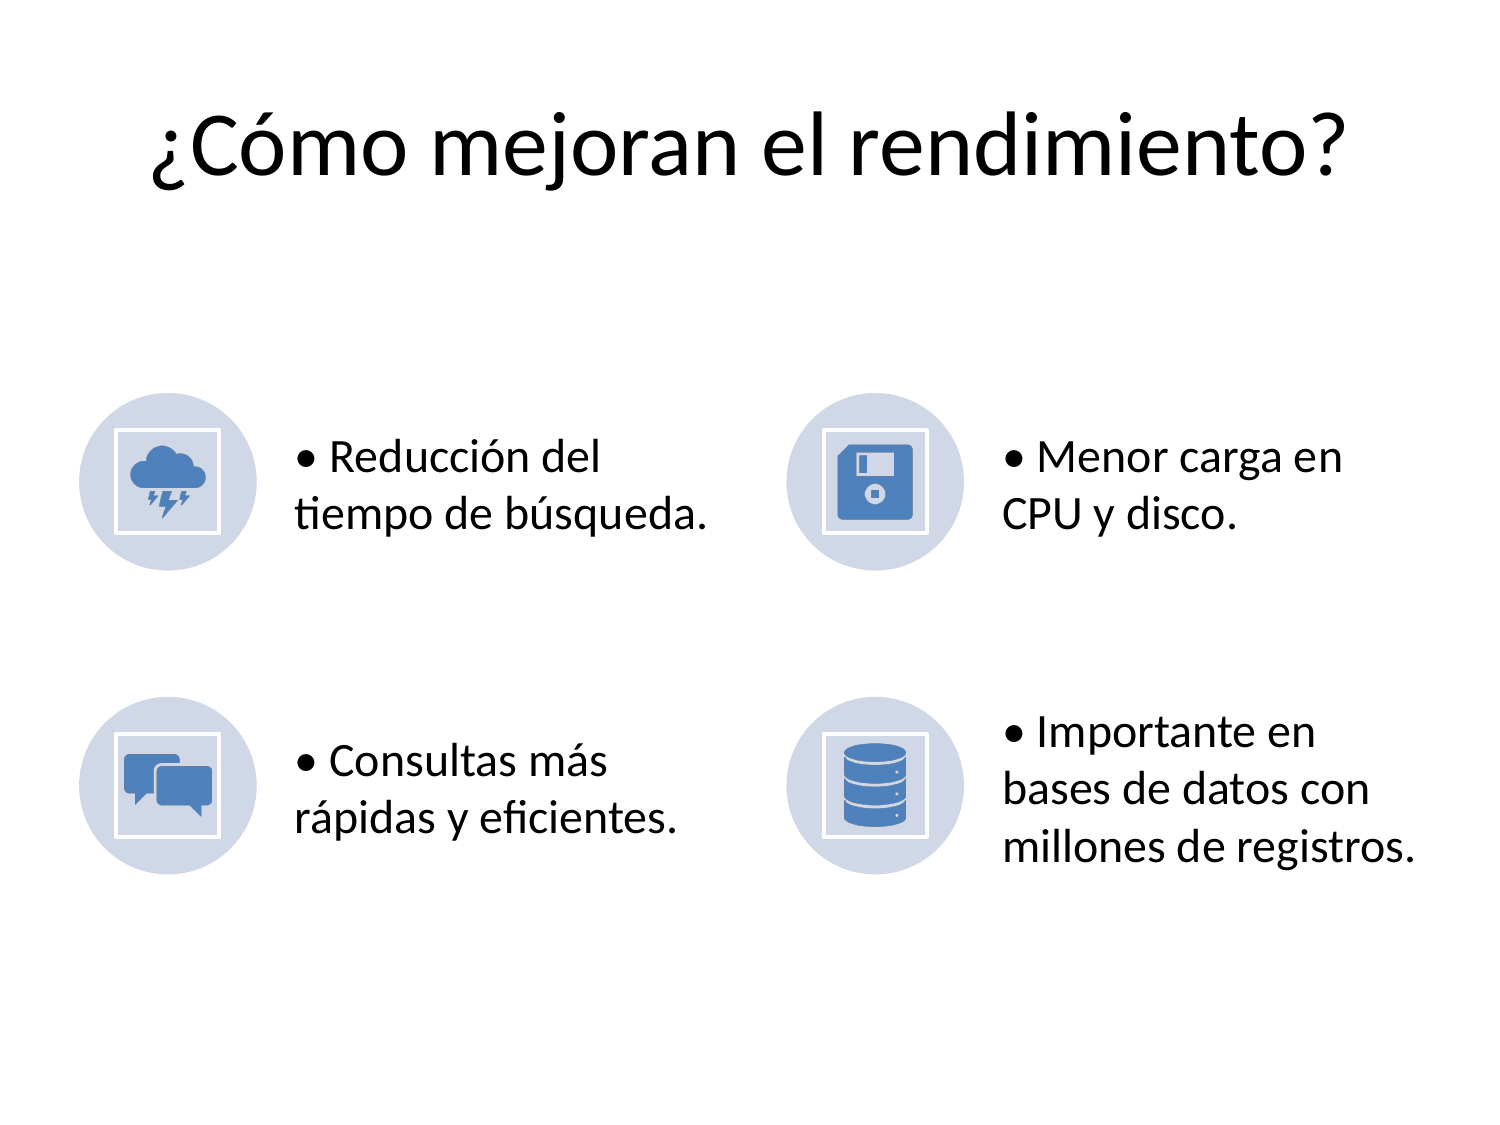

# ¿Cómo mejoran el rendimiento?
• Reducción del tiempo de búsqueda.
• Menor carga en CPU y disco.
• Consultas más rápidas y eficientes.
• Importante en bases de datos con millones de registros.